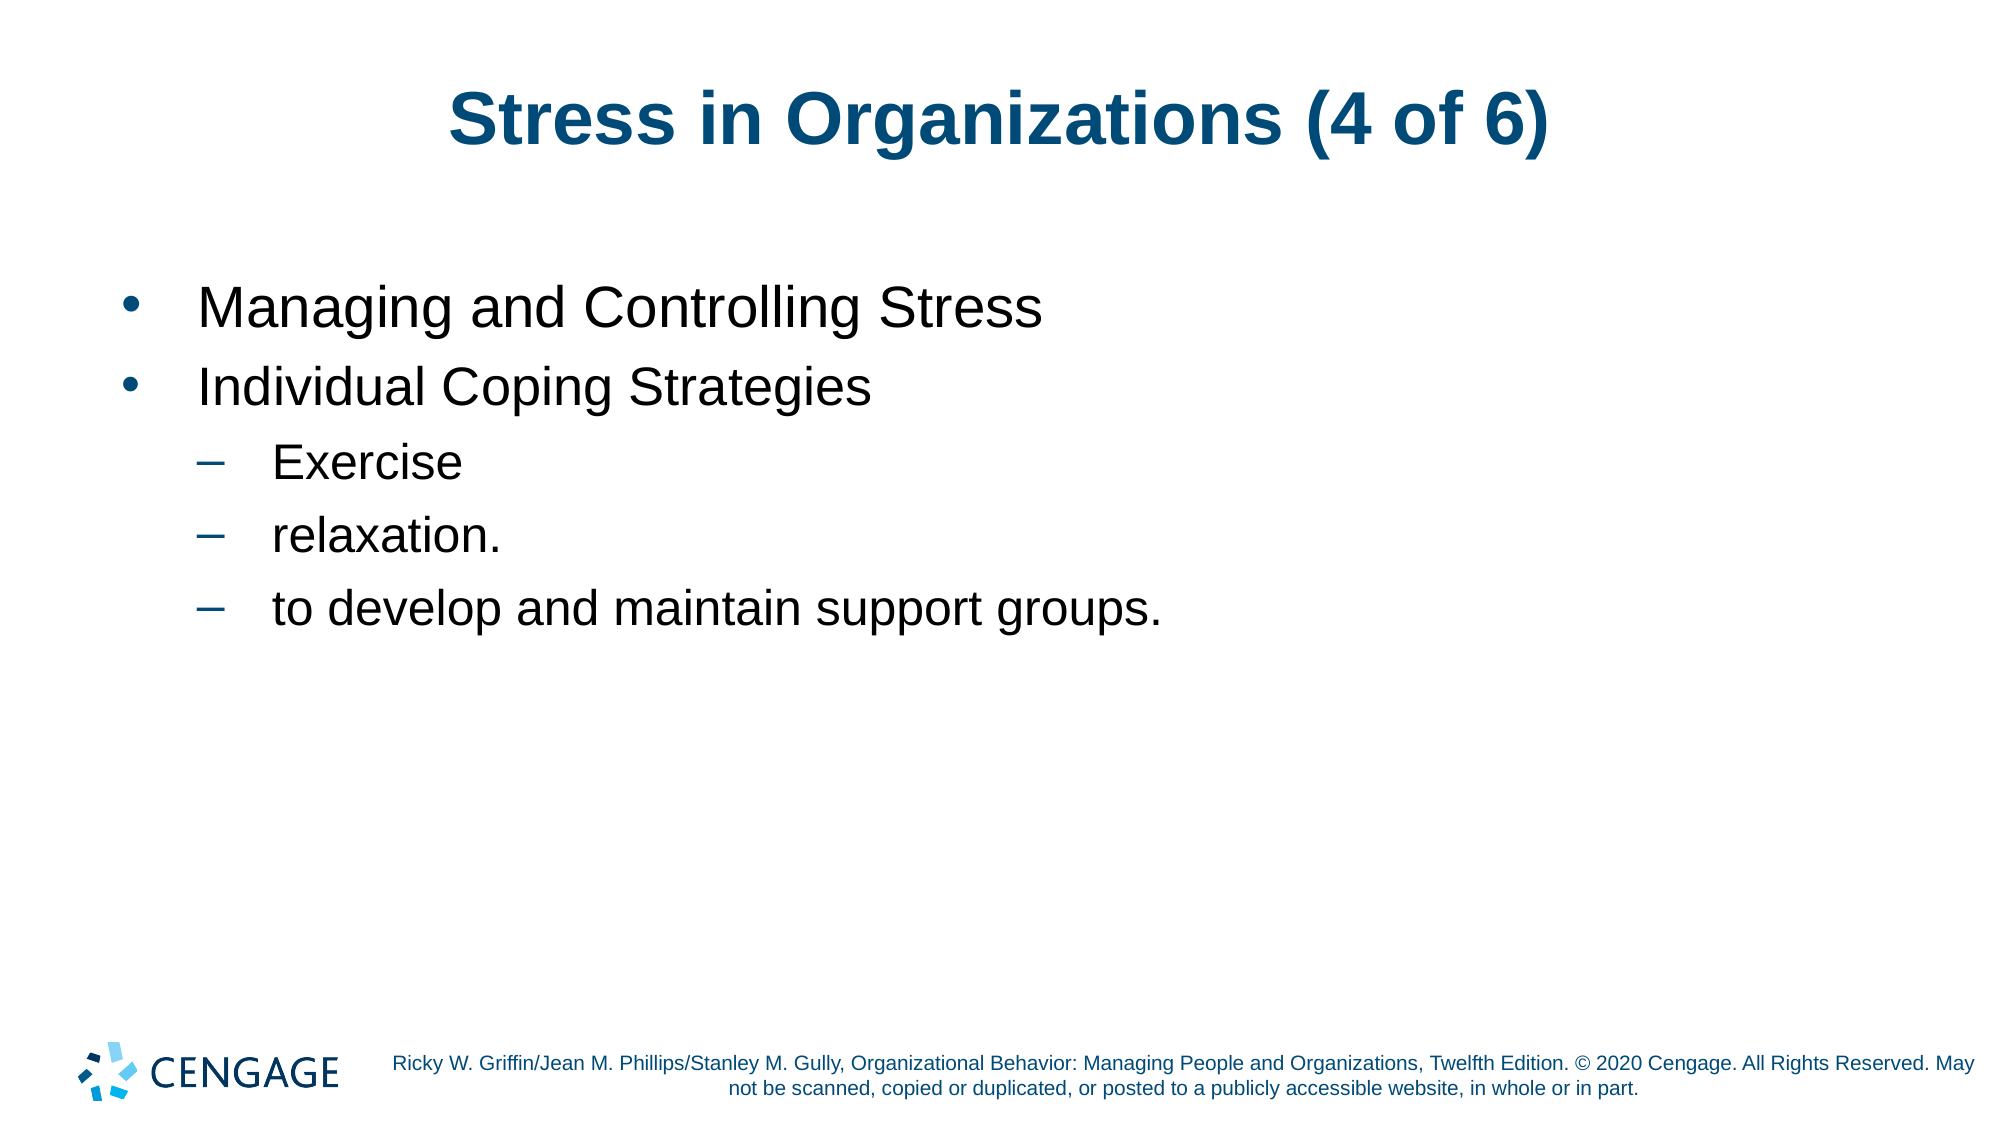

# Stress in Organizations (4 of 6)
Managing and Controlling Stress
Individual Coping Strategies
Exercise
relaxation.
to develop and maintain support groups.